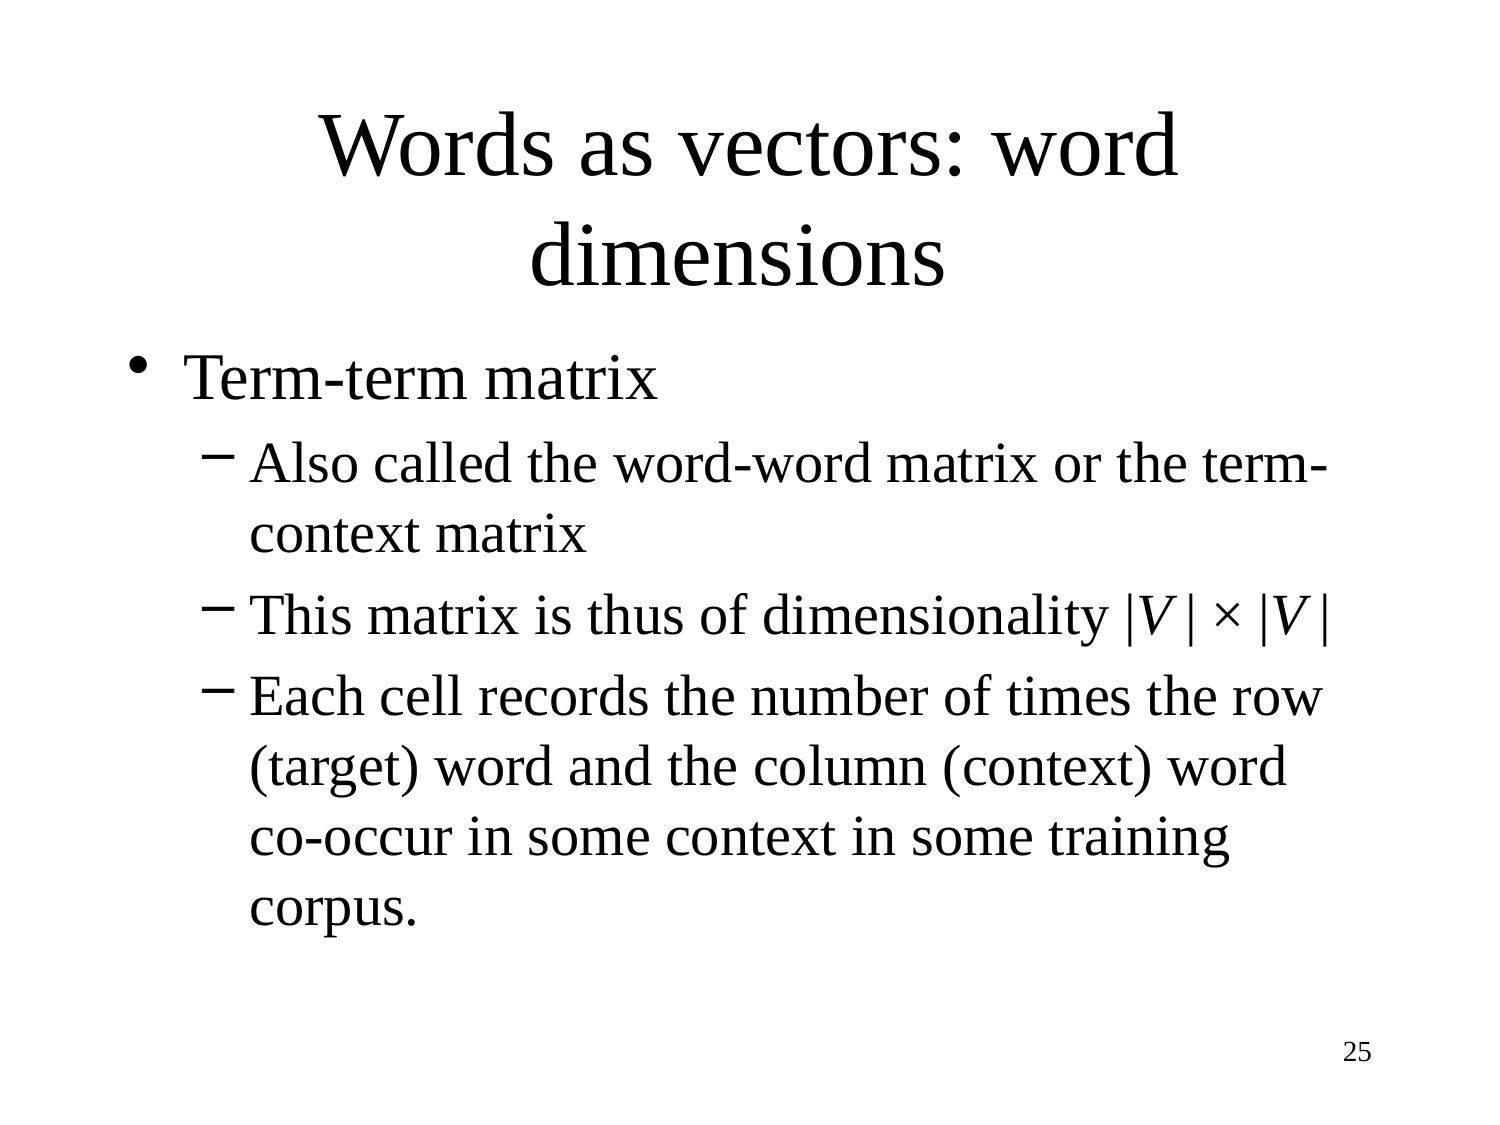

# Words as vectors: word dimensions
Term-term matrix
Also called the word-word matrix or the term-context matrix
This matrix is thus of dimensionality |V | × |V |
Each cell records the number of times the row (target) word and the column (context) word co-occur in some context in some training corpus.

25